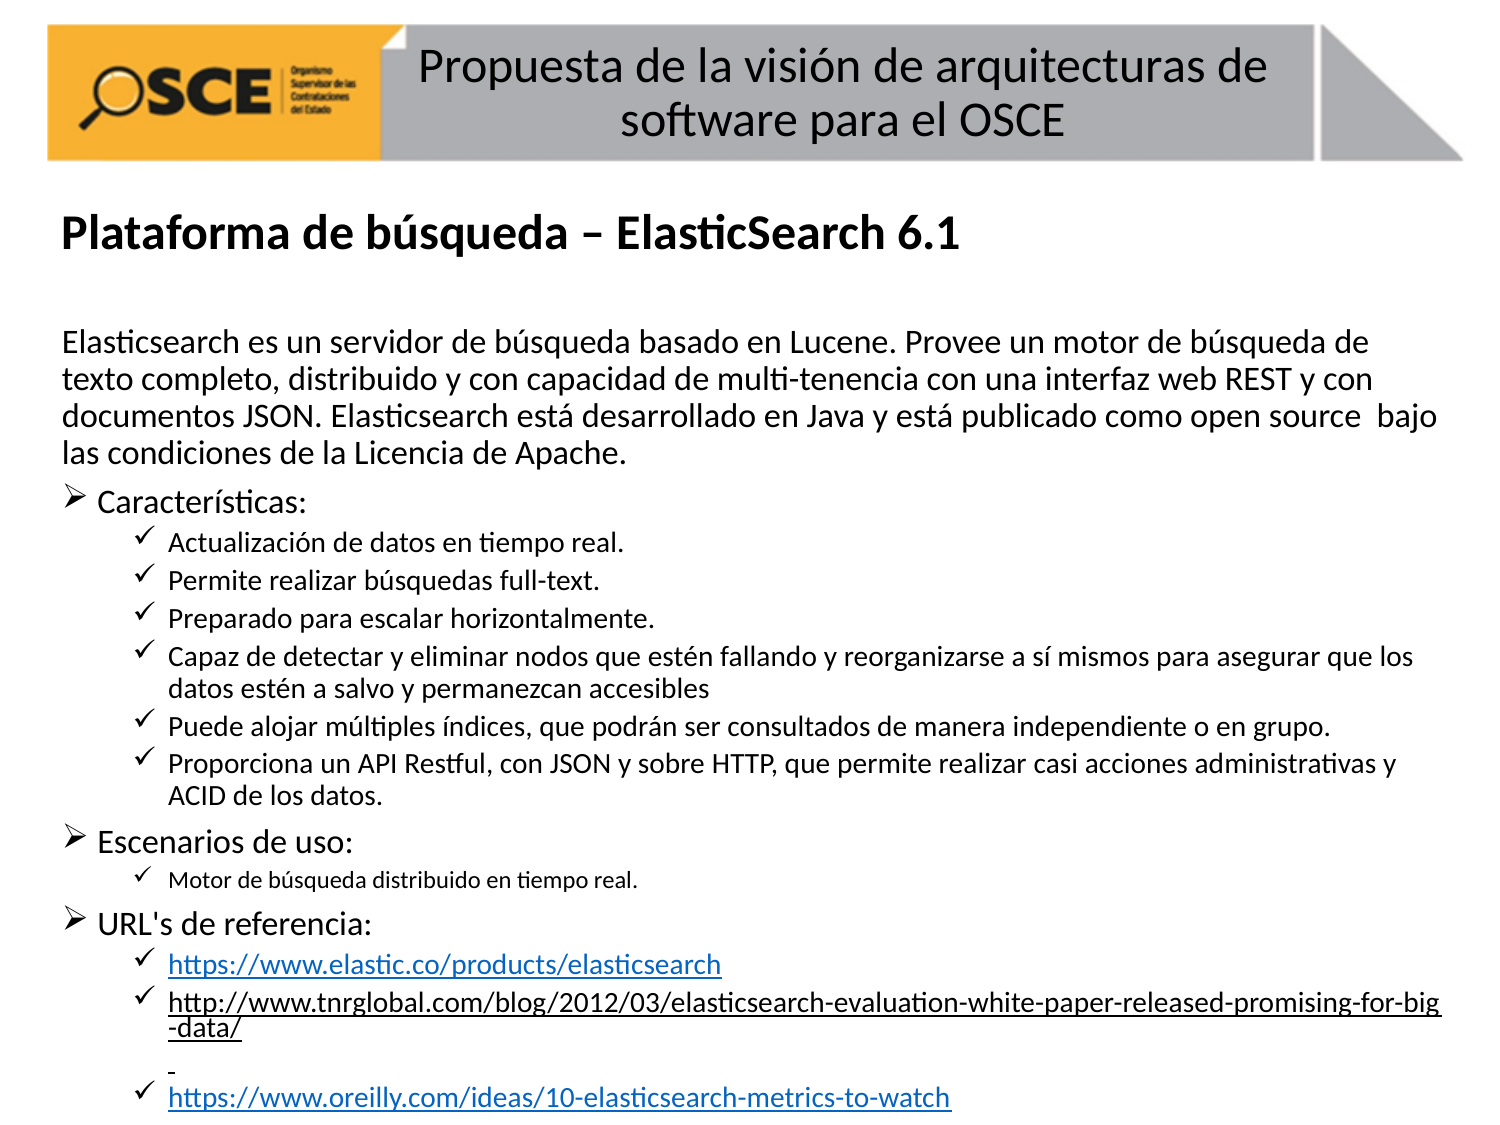

# Propuesta de la visión de arquitecturas de software para el OSCE
Plataforma de búsqueda – ElasticSearch 6.1
Elasticsearch es un servidor de búsqueda basado en Lucene. Provee un motor de búsqueda de texto completo, distribuido y con capacidad de multi-tenencia con una interfaz web REST y con documentos JSON. Elasticsearch está desarrollado en Java y está publicado como open source  bajo las condiciones de la Licencia de Apache.
Características:
Actualización de datos en tiempo real.
Permite realizar búsquedas full-text.
Preparado para escalar horizontalmente.
Capaz de detectar y eliminar nodos que estén fallando y reorganizarse a sí mismos para asegurar que los datos estén a salvo y permanezcan accesibles
Puede alojar múltiples índices, que podrán ser consultados de manera independiente o en grupo.
Proporciona un API Restful, con JSON y sobre HTTP, que permite realizar casi acciones administrativas y ACID de los datos.
Escenarios de uso:
Motor de búsqueda distribuido en tiempo real.
URL's de referencia:
https://www.elastic.co/products/elasticsearch
http://www.tnrglobal.com/blog/2012/03/elasticsearch-evaluation-white-paper-released-promising-for-big-data/
https://www.oreilly.com/ideas/10-elasticsearch-metrics-to-watch